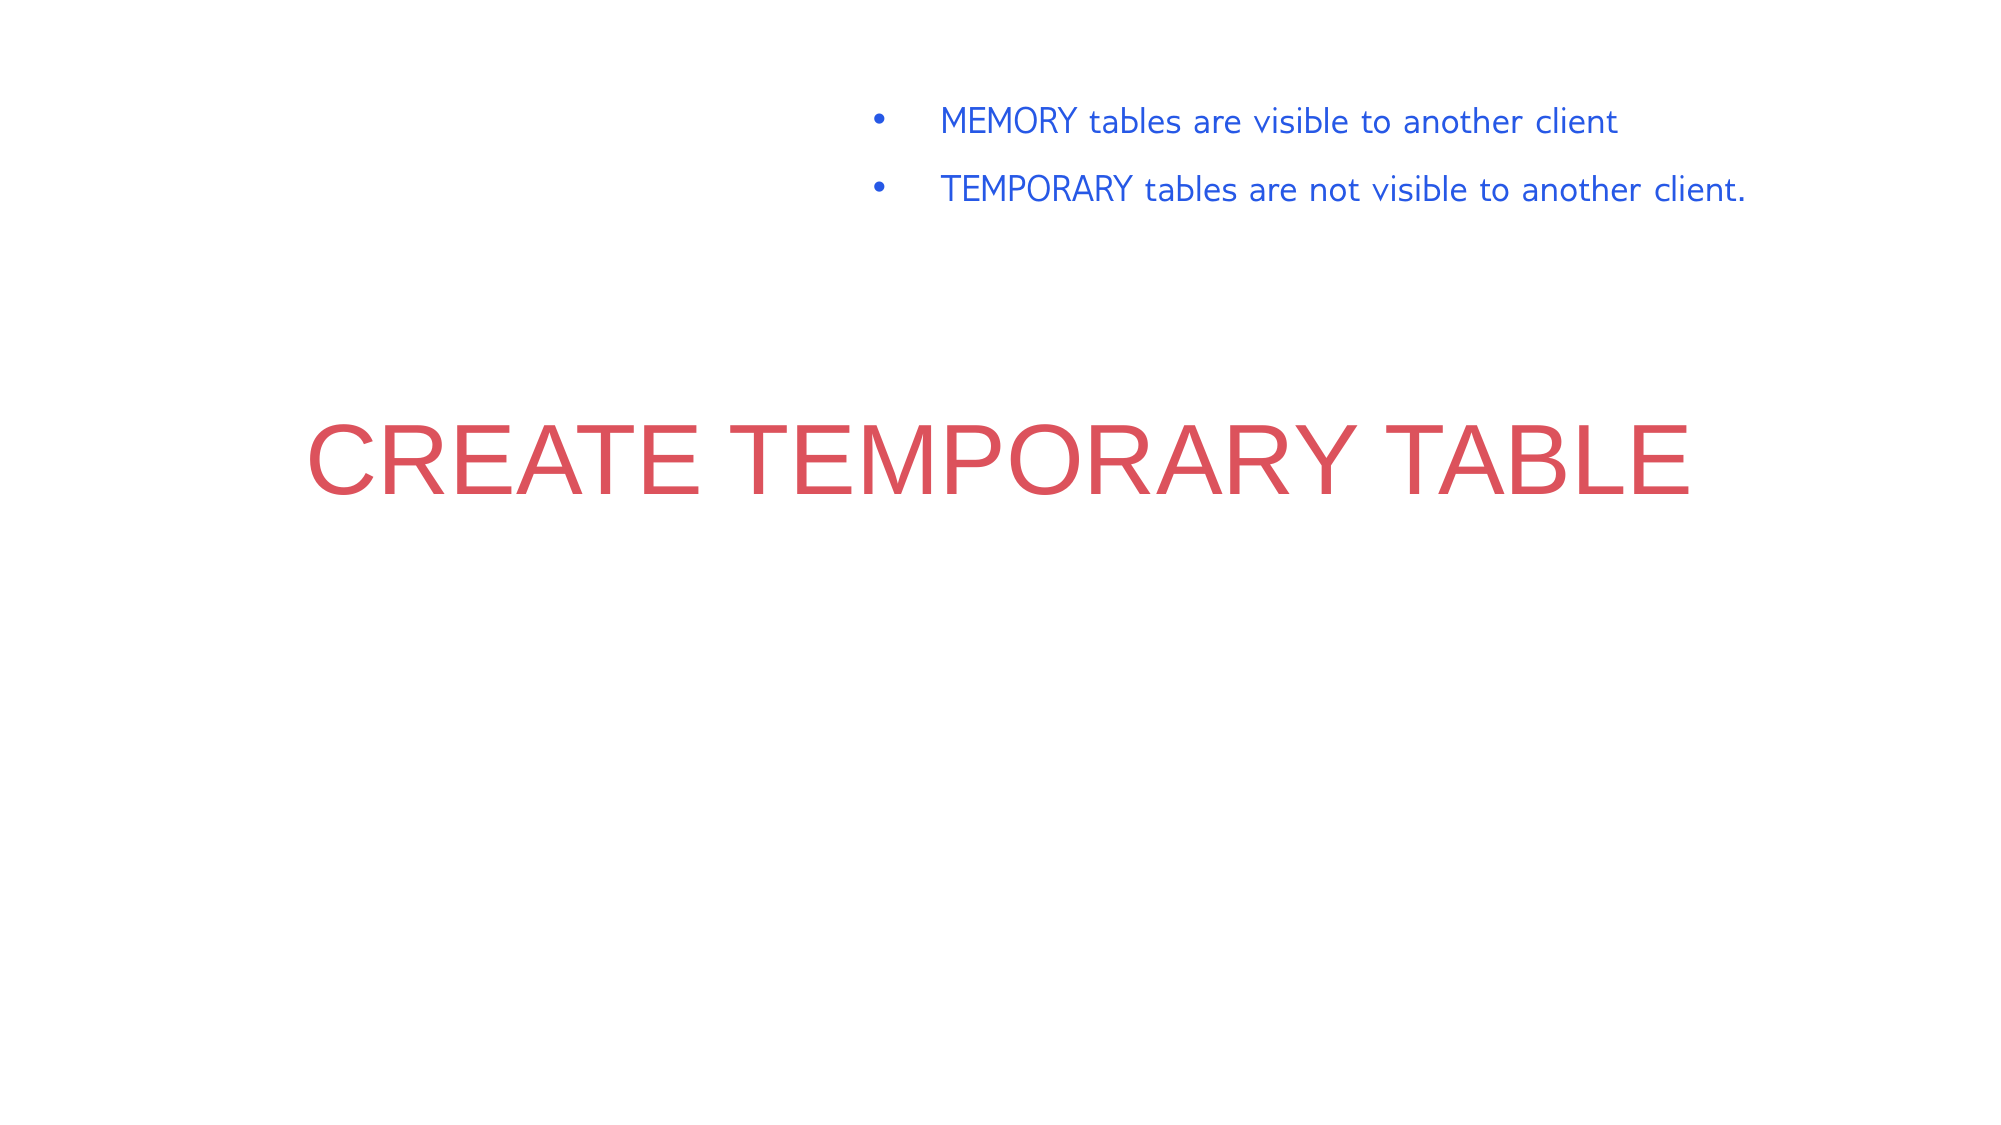

MEMORY tables are visible to another client
 TEMPORARY tables are not visible to another client.
CREATE TEMPORARY TABLE